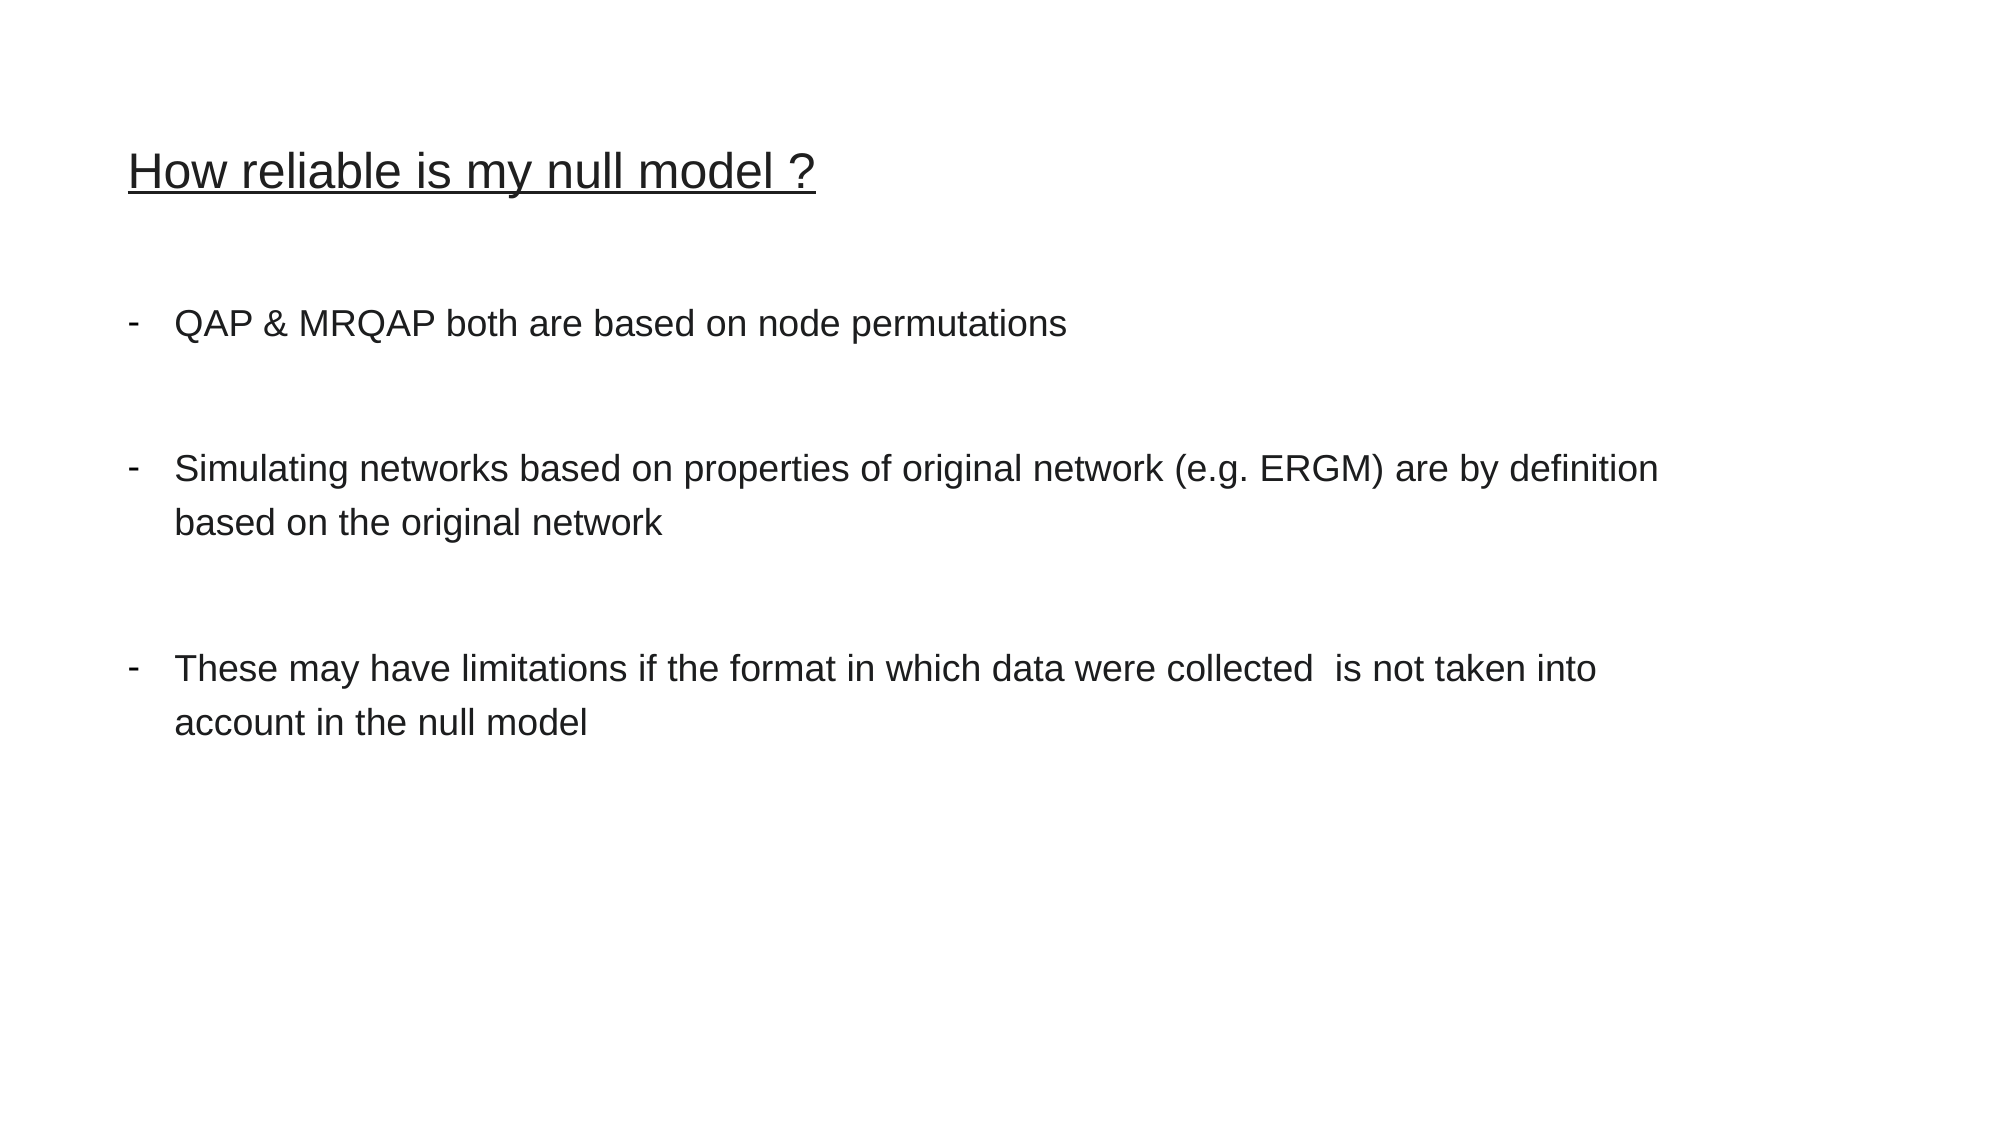

How reliable is my null model ?

QAP & MRQAP both are based on node permutations

Simulating networks based on properties of original network (e.g. ERGM) are by definition based on the original network

These may have limitations if the format in which data were collected  is not taken into account in the null model